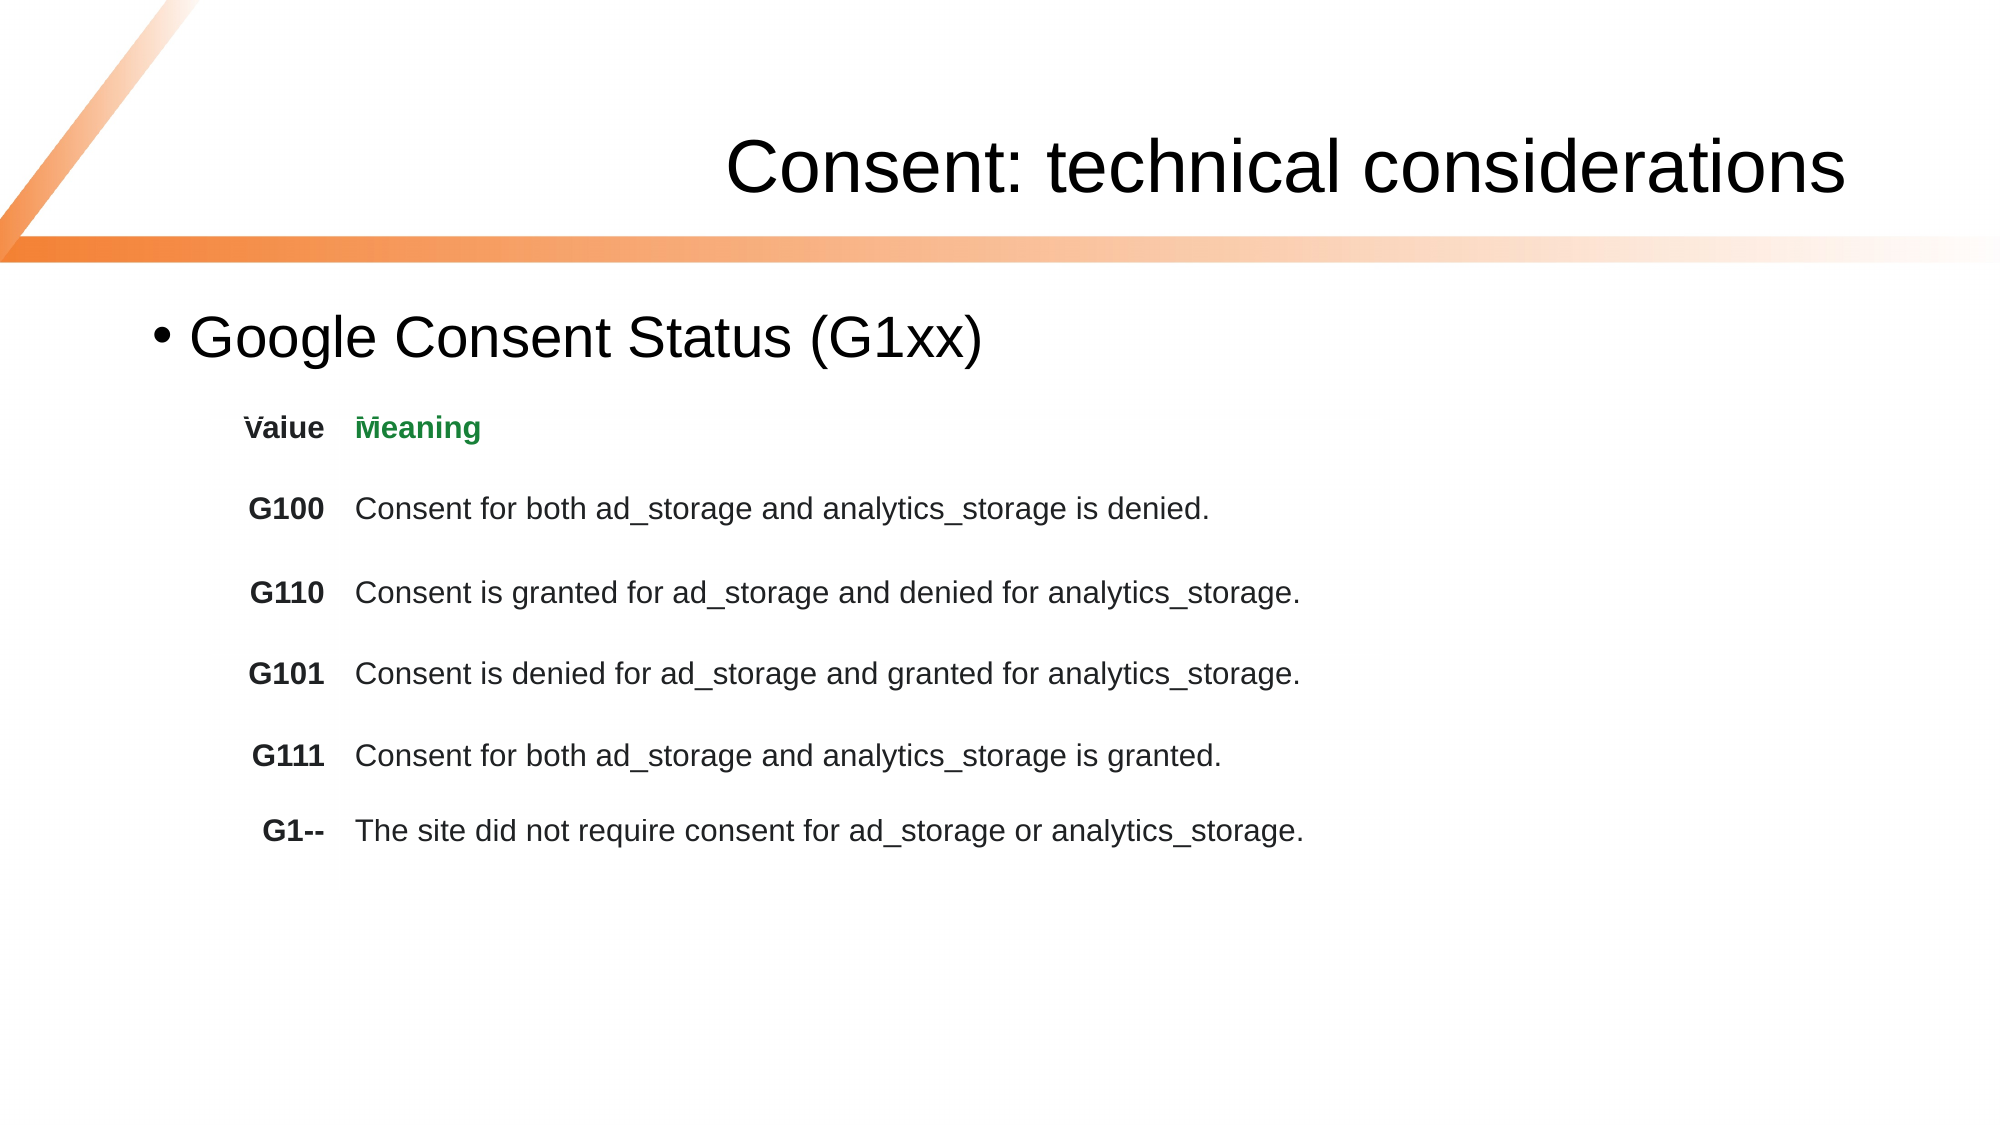

# Consent: technical considerations
Google Consent Status (G1xx)
| Value | Meaning |
| --- | --- |
| G100 | Consent for both ad\_storage and analytics\_storage is denied. |
| G110 | Consent is granted for ad\_storage and denied for analytics\_storage. |
| G101 | Consent is denied for ad\_storage and granted for analytics\_storage. |
| G111 | Consent for both ad\_storage and analytics\_storage is granted. |
| G1-- | The site did not require consent for ad\_storage or analytics\_storage. |